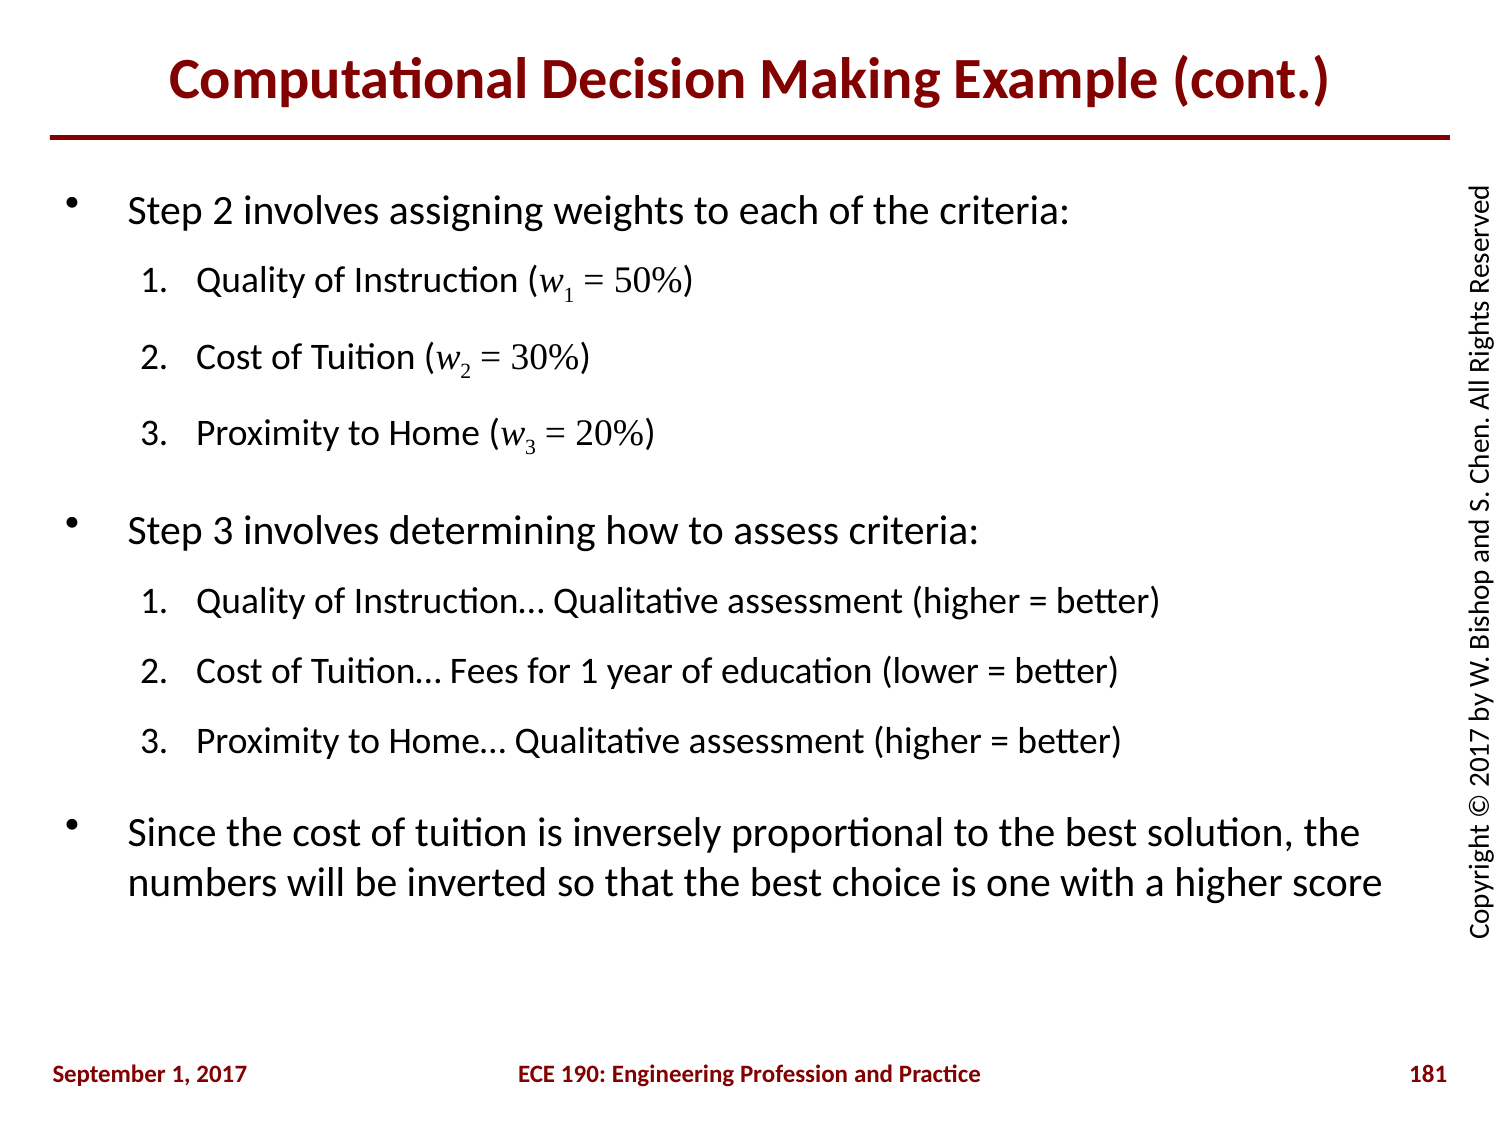

# Computational Decision Making Example (cont.)
Step 2 involves assigning weights to each of the criteria:
Quality of Instruction (w1 = 50%)
Cost of Tuition (w2 = 30%)
Proximity to Home (w3 = 20%)
Step 3 involves determining how to assess criteria:
Quality of Instruction… Qualitative assessment (higher = better)
Cost of Tuition… Fees for 1 year of education (lower = better)
Proximity to Home… Qualitative assessment (higher = better)
Since the cost of tuition is inversely proportional to the best solution, the numbers will be inverted so that the best choice is one with a higher score
September 1, 2017
ECE 190: Engineering Profession and Practice
181